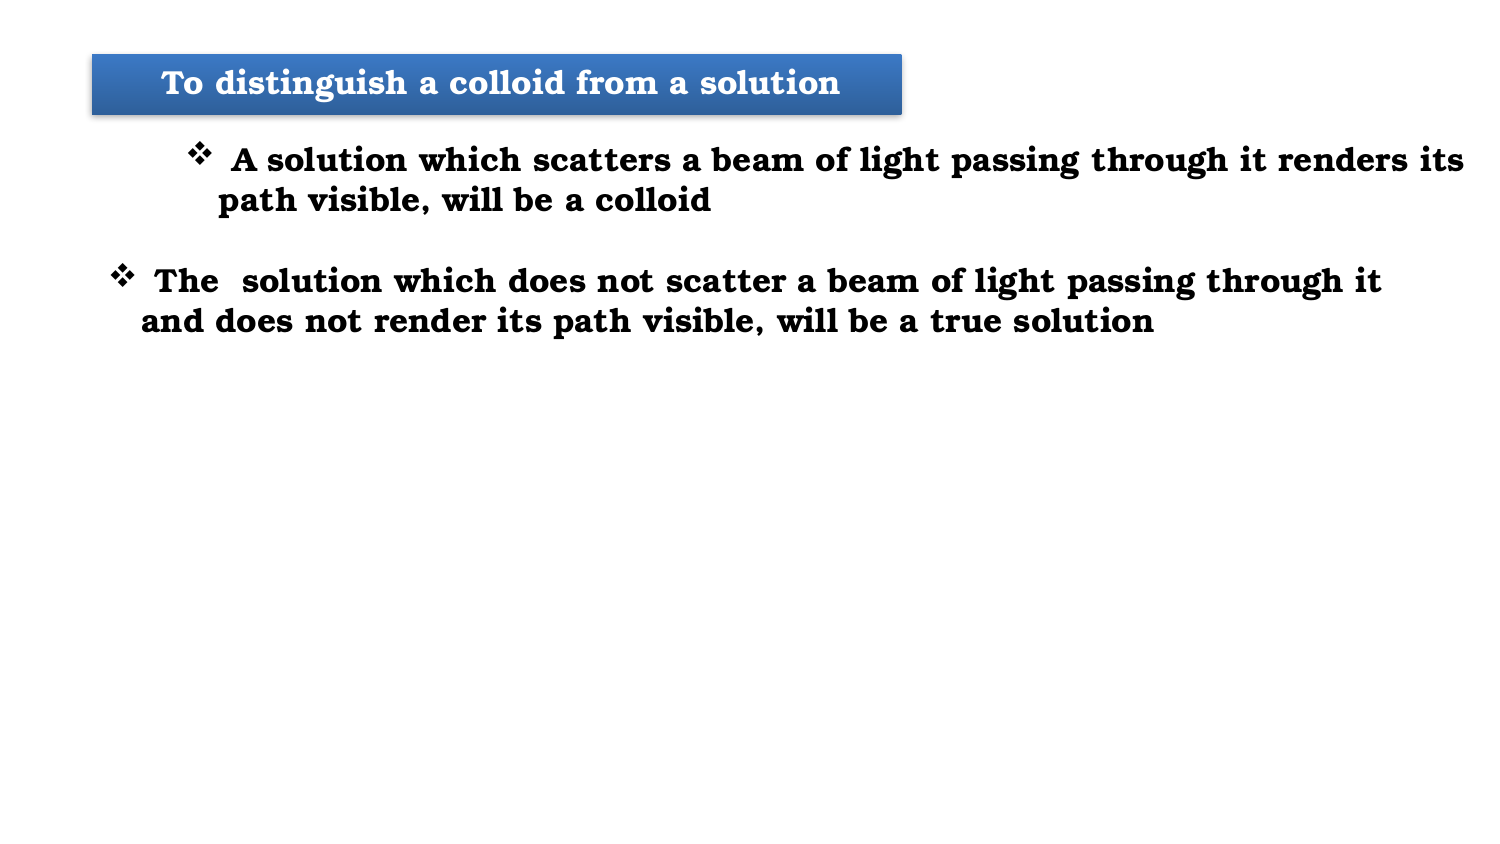

To distinguish a colloid from a solution

A solution which scatters a beam of light passing through it renders its
   path visible, will be a colloid
The  solution which does not scatter a beam of light passing through it
   and does not render its path visible, will be a true solution